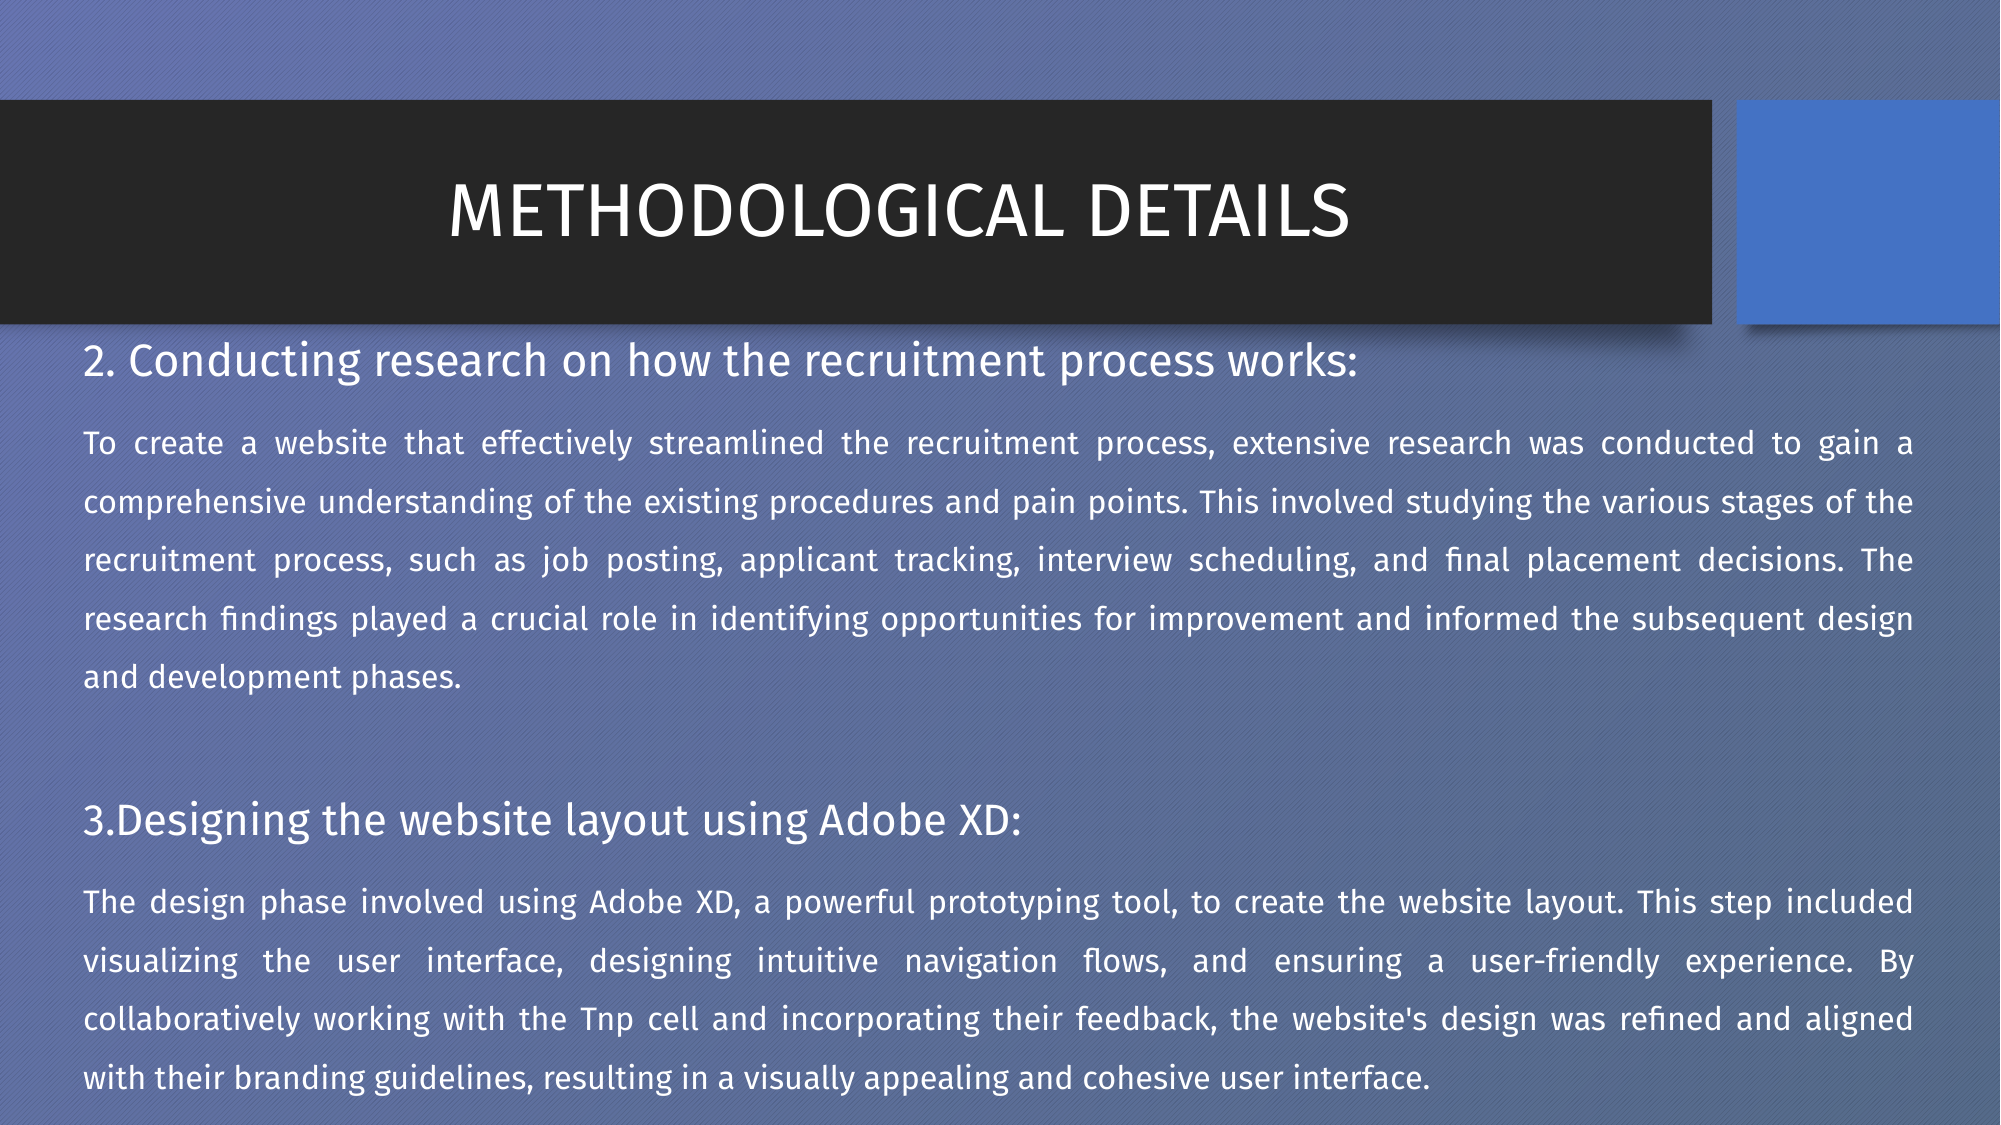

# METHODOLOGICAL DETAILS
2. Conducting research on how the recruitment process works:
To create a website that effectively streamlined the recruitment process, extensive research was conducted to gain a comprehensive understanding of the existing procedures and pain points. This involved studying the various stages of the recruitment process, such as job posting, applicant tracking, interview scheduling, and final placement decisions. The research findings played a crucial role in identifying opportunities for improvement and informed the subsequent design and development phases.

3.Designing the website layout using Adobe XD:
The design phase involved using Adobe XD, a powerful prototyping tool, to create the website layout. This step included visualizing the user interface, designing intuitive navigation flows, and ensuring a user-friendly experience. By collaboratively working with the Tnp cell and incorporating their feedback, the website's design was refined and aligned with their branding guidelines, resulting in a visually appealing and cohesive user interface.